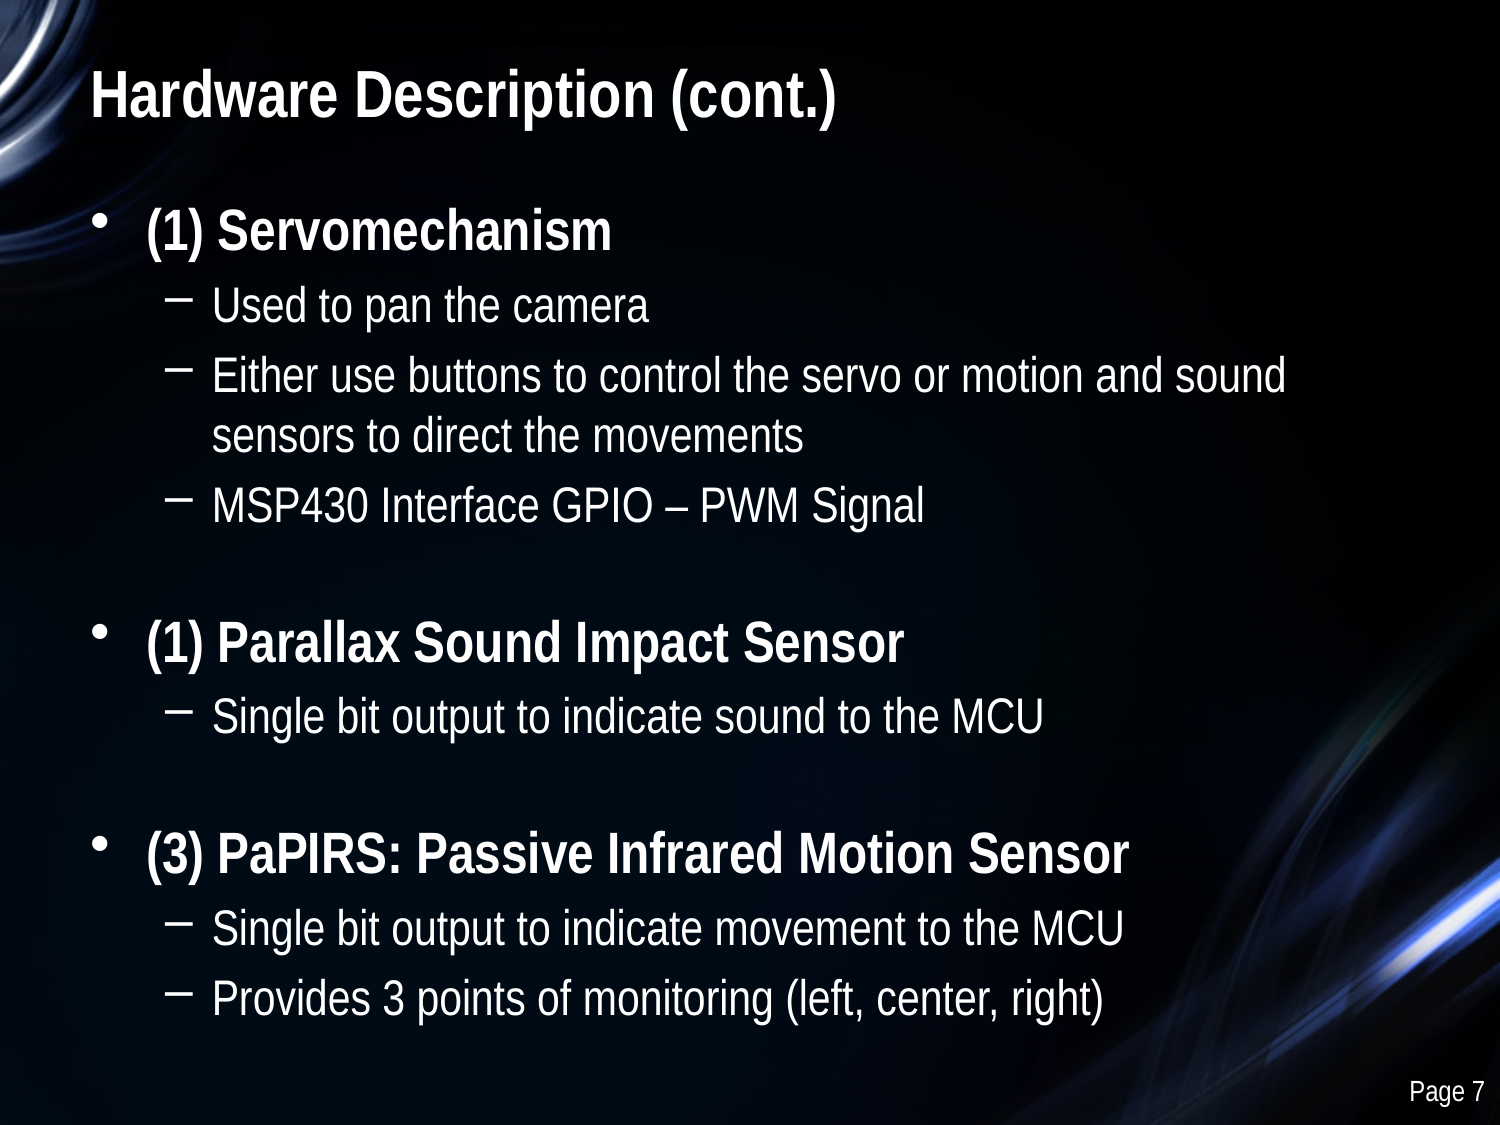

# Hardware Description (cont.)
(1) Servomechanism
Used to pan the camera
Either use buttons to control the servo or motion and sound sensors to direct the movements
MSP430 Interface GPIO – PWM Signal
(1) Parallax Sound Impact Sensor
Single bit output to indicate sound to the MCU
(3) PaPIRS: Passive Infrared Motion Sensor
Single bit output to indicate movement to the MCU
Provides 3 points of monitoring (left, center, right)

Page 7